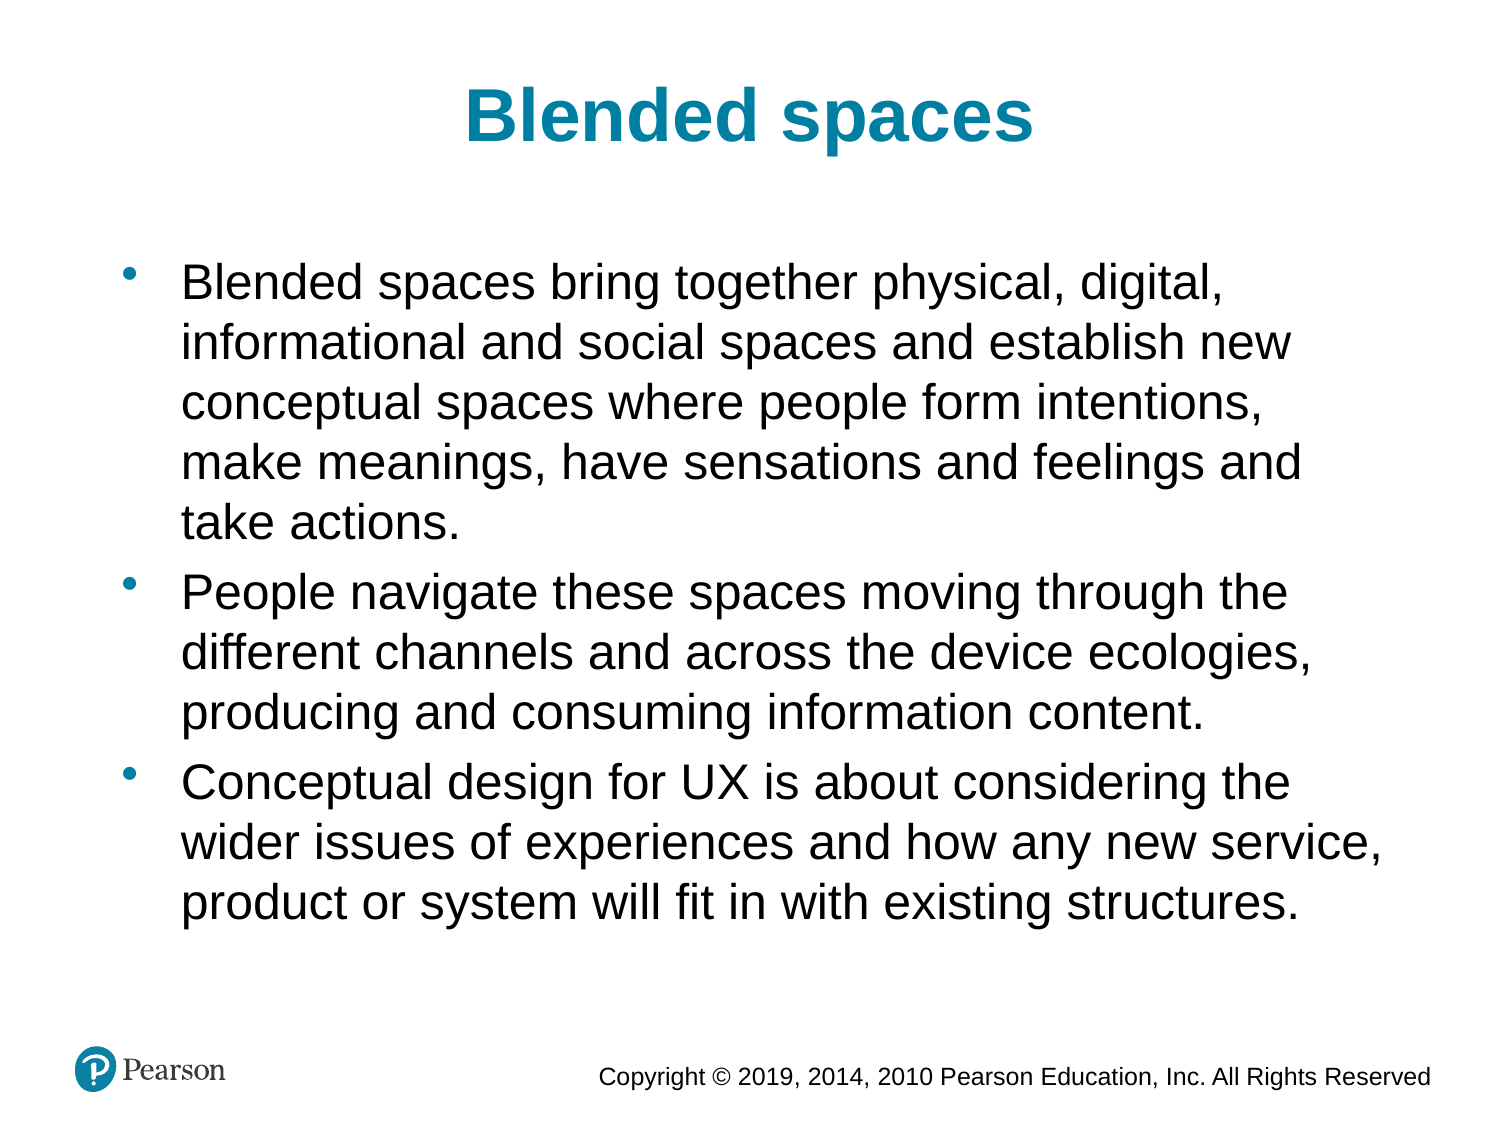

Blended spaces
Blended spaces bring together physical, digital, informational and social spaces and establish new conceptual spaces where people form intentions, make meanings, have sensations and feelings and take actions.
People navigate these spaces moving through the different channels and across the device ecologies, producing and consuming information content.
Conceptual design for UX is about considering the wider issues of experiences and how any new service, product or system will fit in with existing structures.